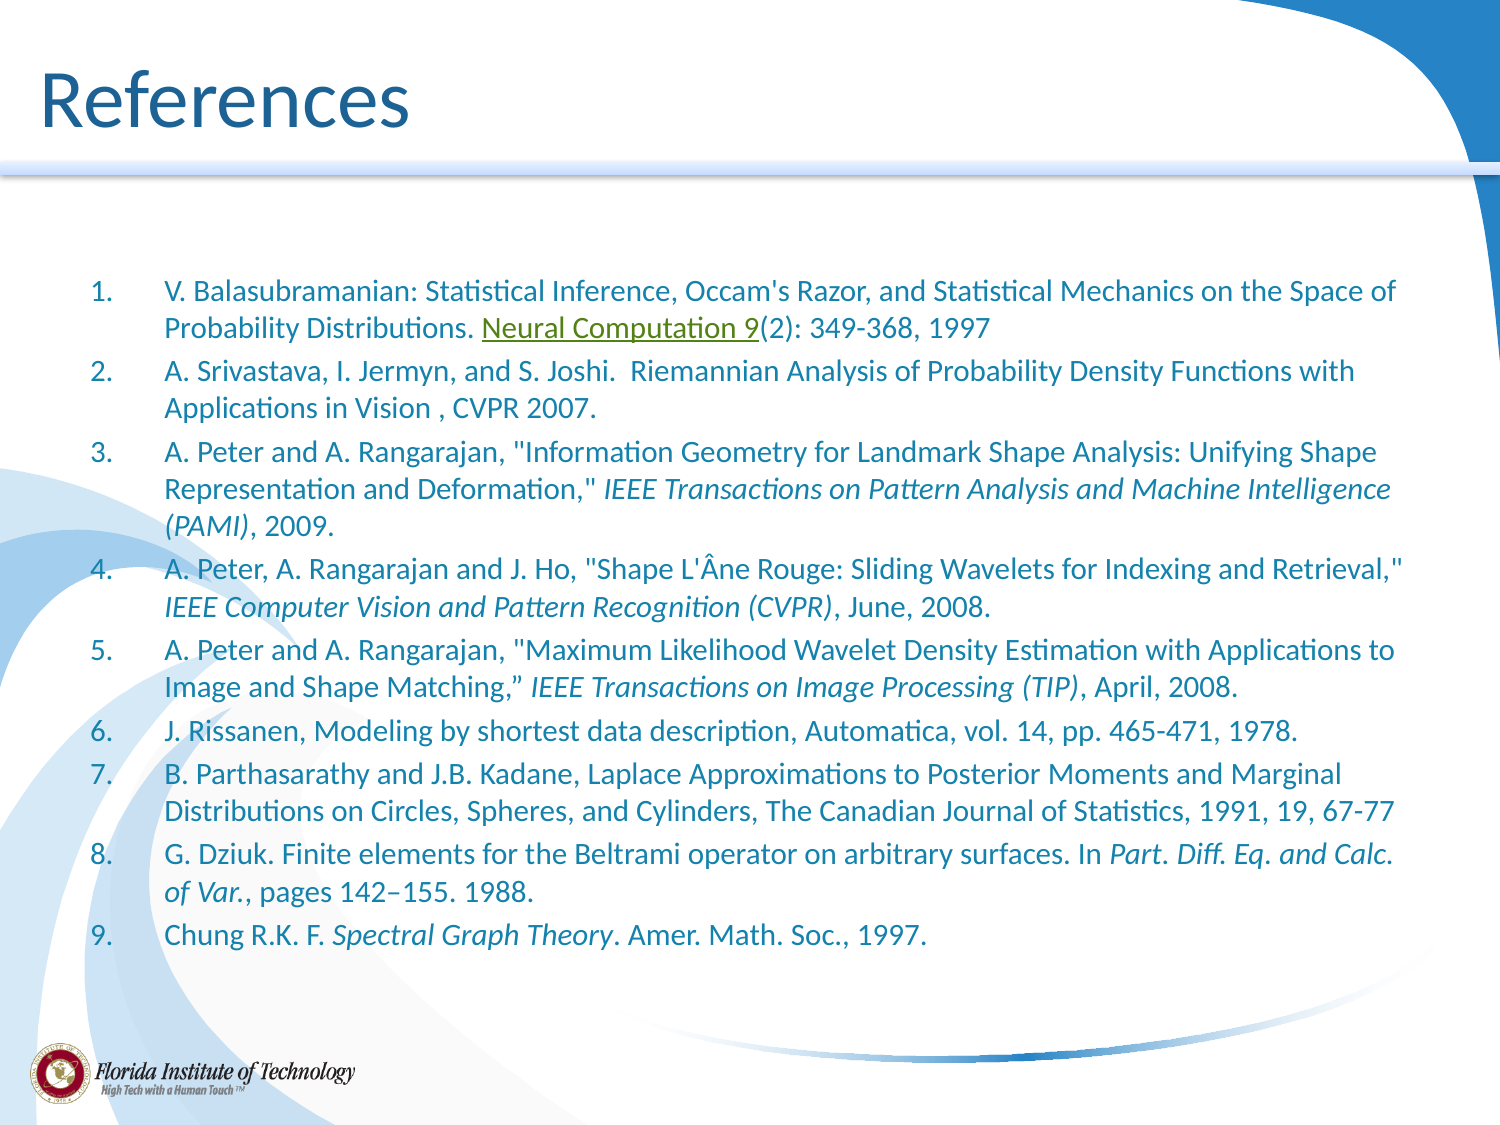

# References
V. Balasubramanian: Statistical Inference, Occam's Razor, and Statistical Mechanics on the Space of Probability Distributions. Neural Computation 9(2): 349-368, 1997
A. Srivastava, I. Jermyn, and S. Joshi.  Riemannian Analysis of Probability Density Functions with Applications in Vision , CVPR 2007.
A. Peter and A. Rangarajan, "Information Geometry for Landmark Shape Analysis: Unifying Shape Representation and Deformation," IEEE Transactions on Pattern Analysis and Machine Intelligence (PAMI), 2009.
A. Peter, A. Rangarajan and J. Ho, "Shape L'Âne Rouge: Sliding Wavelets for Indexing and Retrieval," IEEE Computer Vision and Pattern Recognition (CVPR), June, 2008.
A. Peter and A. Rangarajan, "Maximum Likelihood Wavelet Density Estimation with Applications to Image and Shape Matching,” IEEE Transactions on Image Processing (TIP), April, 2008.
J. Rissanen, Modeling by shortest data description, Automatica, vol. 14, pp. 465-471, 1978.
B. Parthasarathy and J.B. Kadane, Laplace Approximations to Posterior Moments and Marginal Distributions on Circles, Spheres, and Cylinders, The Canadian Journal of Statistics, 1991, 19, 67-77
G. Dziuk. Finite elements for the Beltrami operator on arbitrary surfaces. In Part. Diff. Eq. and Calc. of Var., pages 142–155. 1988.
Chung R.K. F. Spectral Graph Theory. Amer. Math. Soc., 1997.